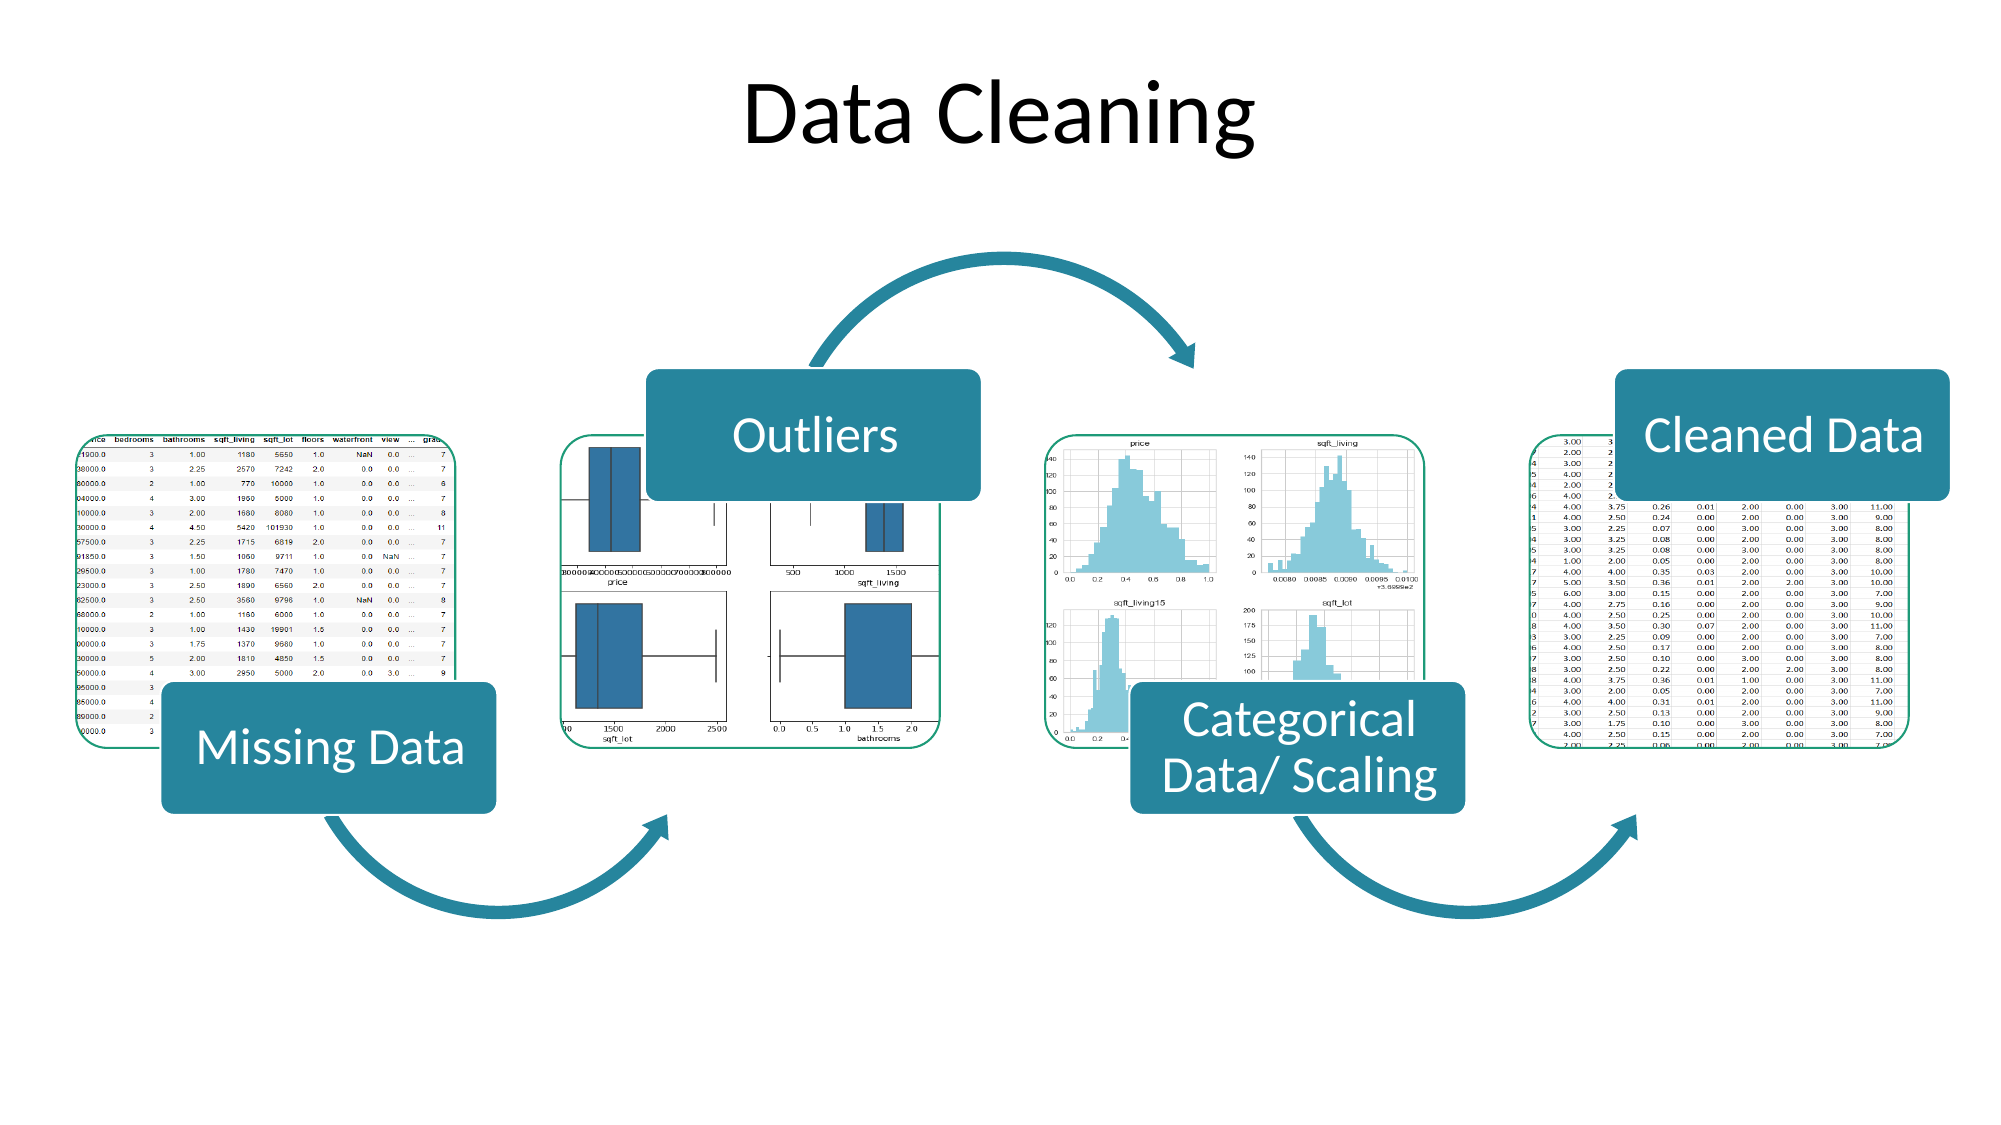

# Data Cleaning

Missing Data

Outliers

Categorical Data/ Scaling

Cleaned Data